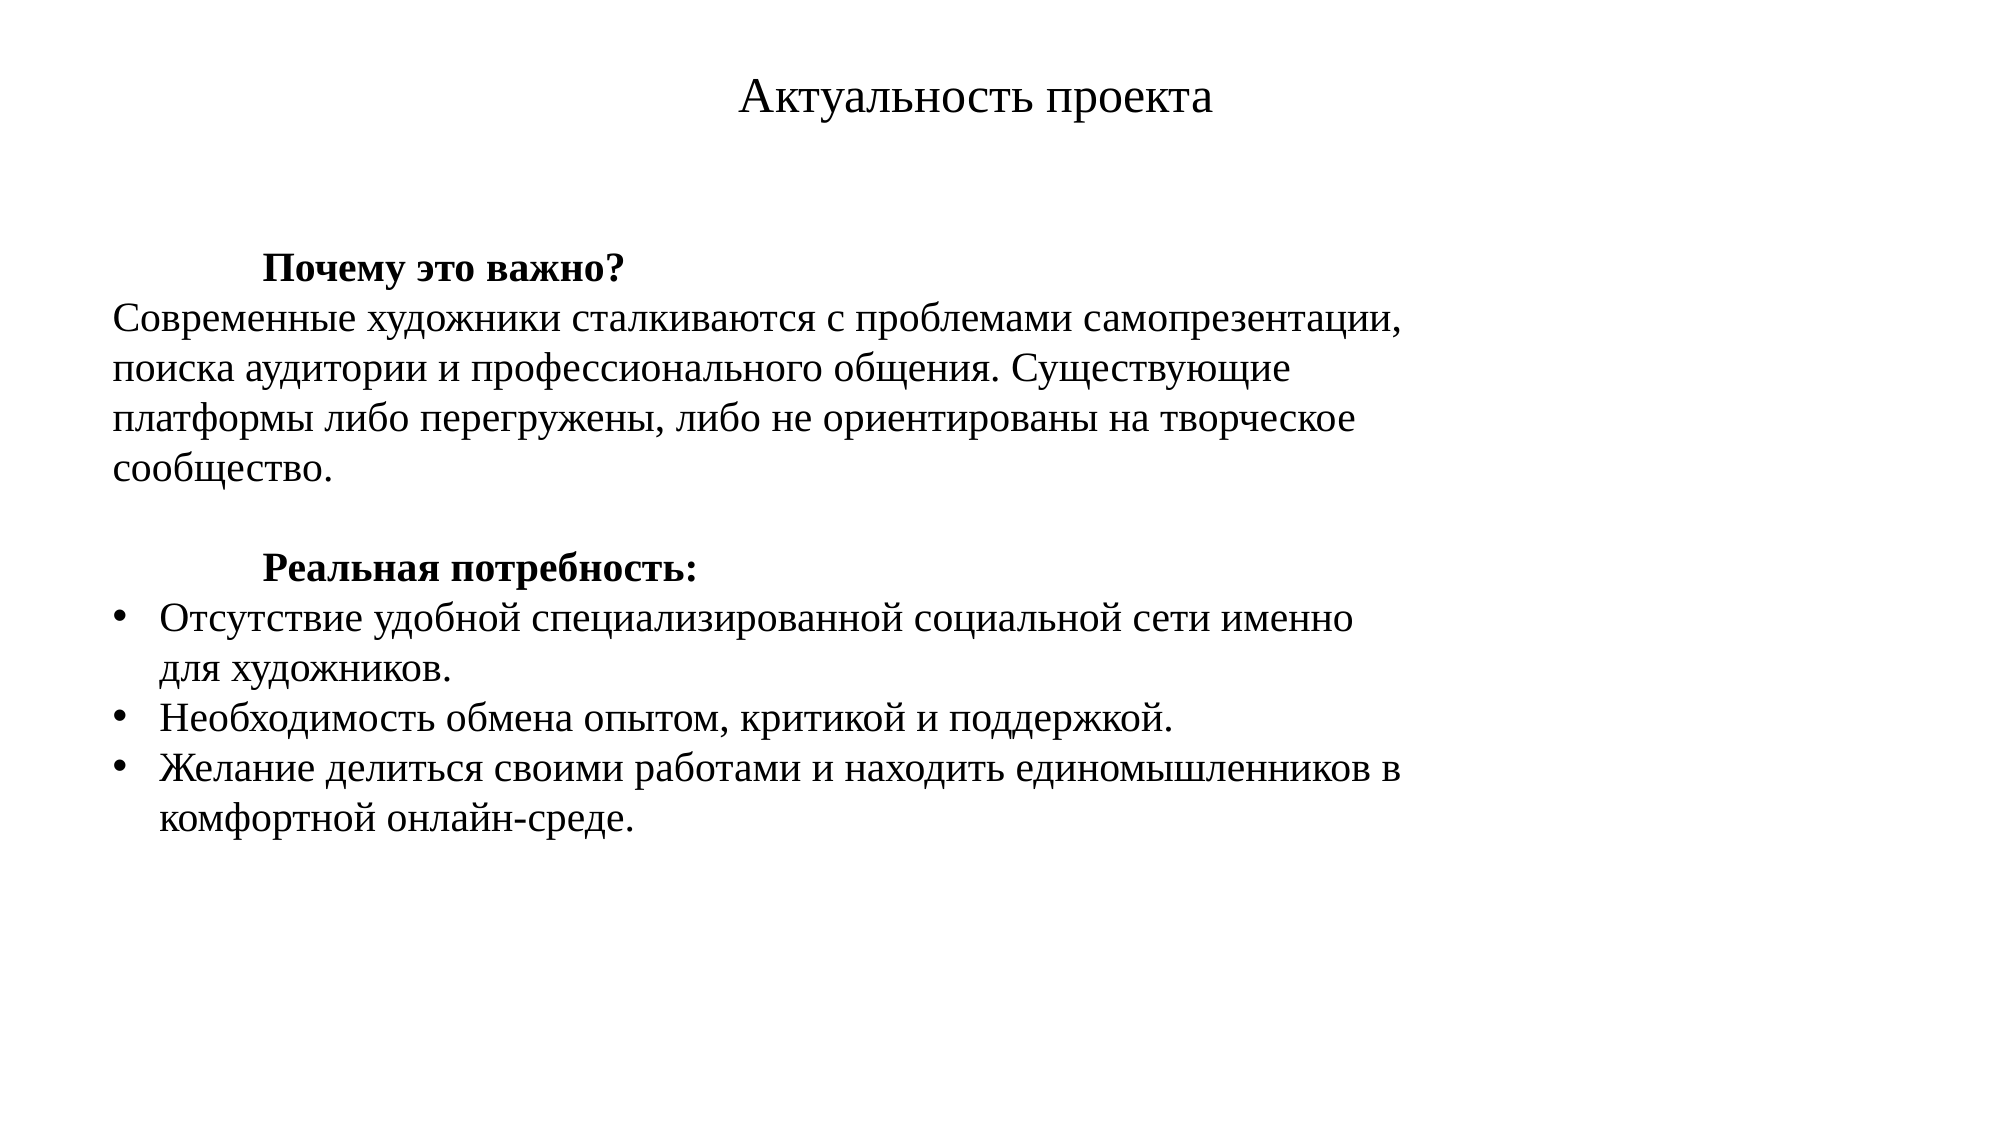

# Актуальность проекта
	Почему это важно?
Современные художники сталкиваются с проблемами самопрезентации, поиска аудитории и профессионального общения. Существующие платформы либо перегружены, либо не ориентированы на творческое сообщество.

	Реальная потребность:
Отсутствие удобной специализированной социальной сети именно для художников.
Необходимость обмена опытом, критикой и поддержкой.
Желание делиться своими работами и находить единомышленников в комфортной онлайн-среде.